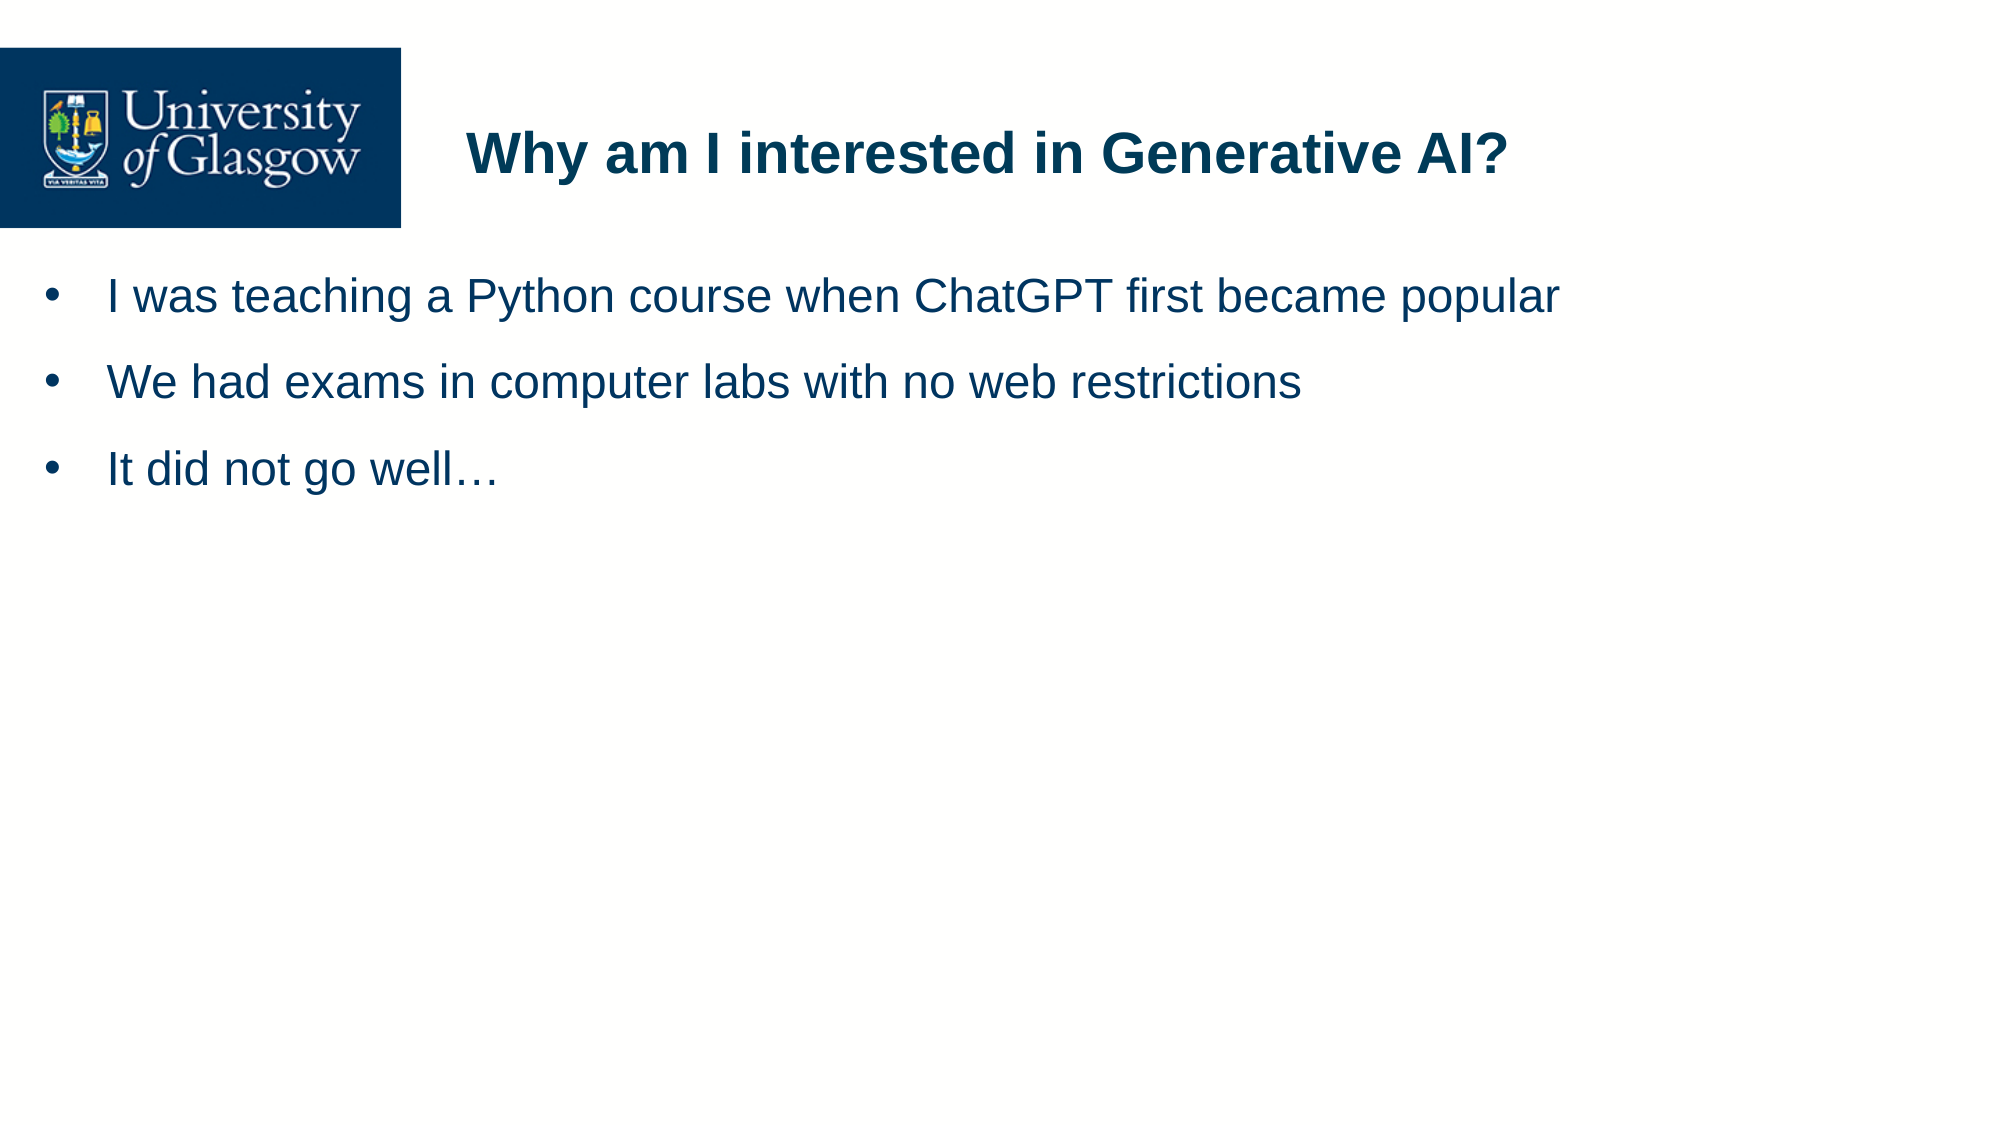

# Why am I interested in Generative AI?
I was teaching a Python course when ChatGPT first became popular
We had exams in computer labs with no web restrictions
It did not go well…